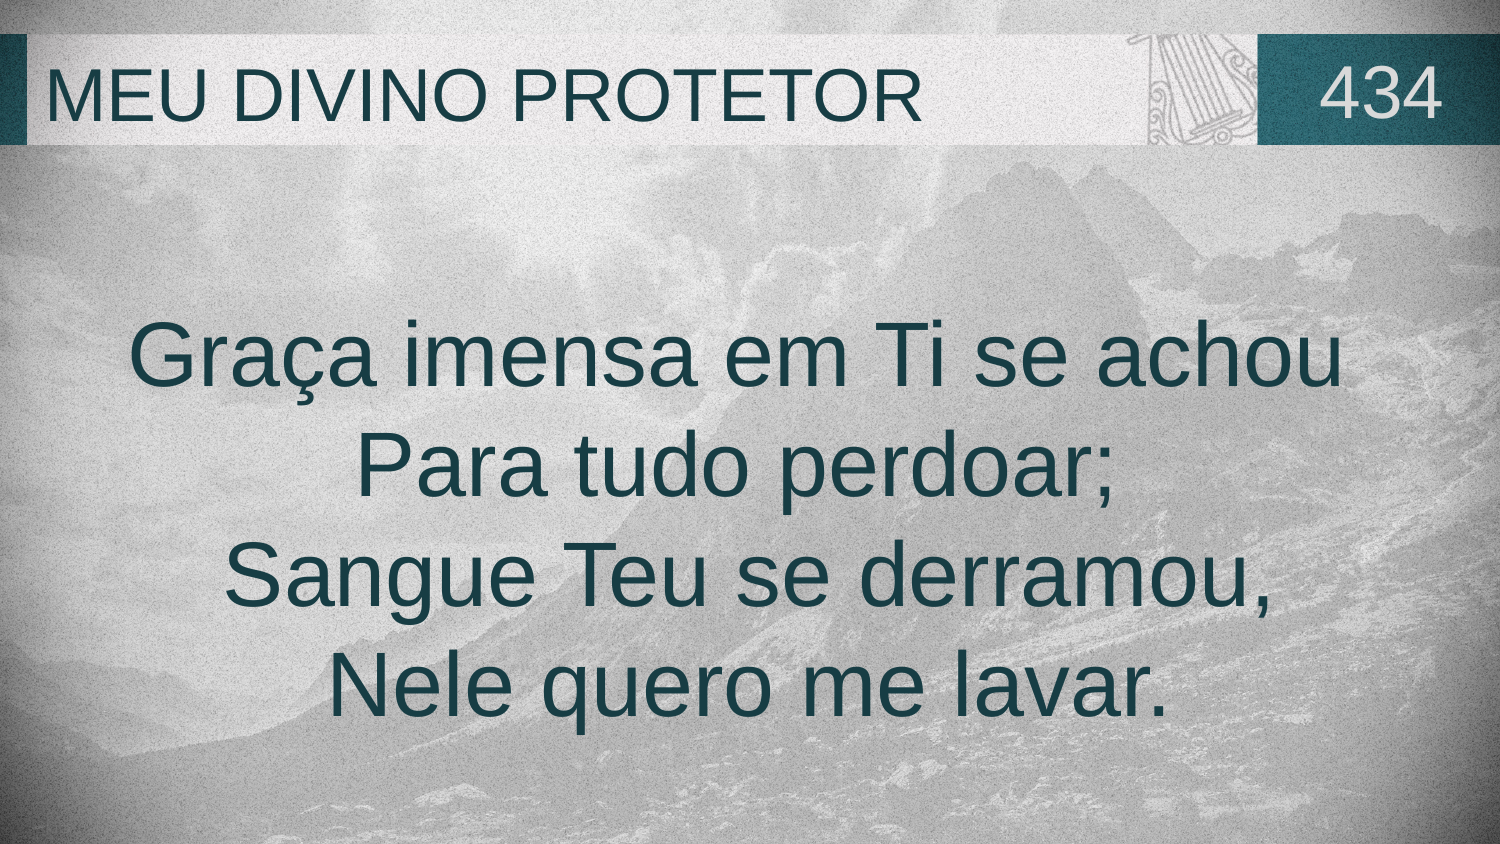

# MEU DIVINO PROTETOR
434
Graça imensa em Ti se achou
Para tudo perdoar;
Sangue Teu se derramou,
Nele quero me lavar.